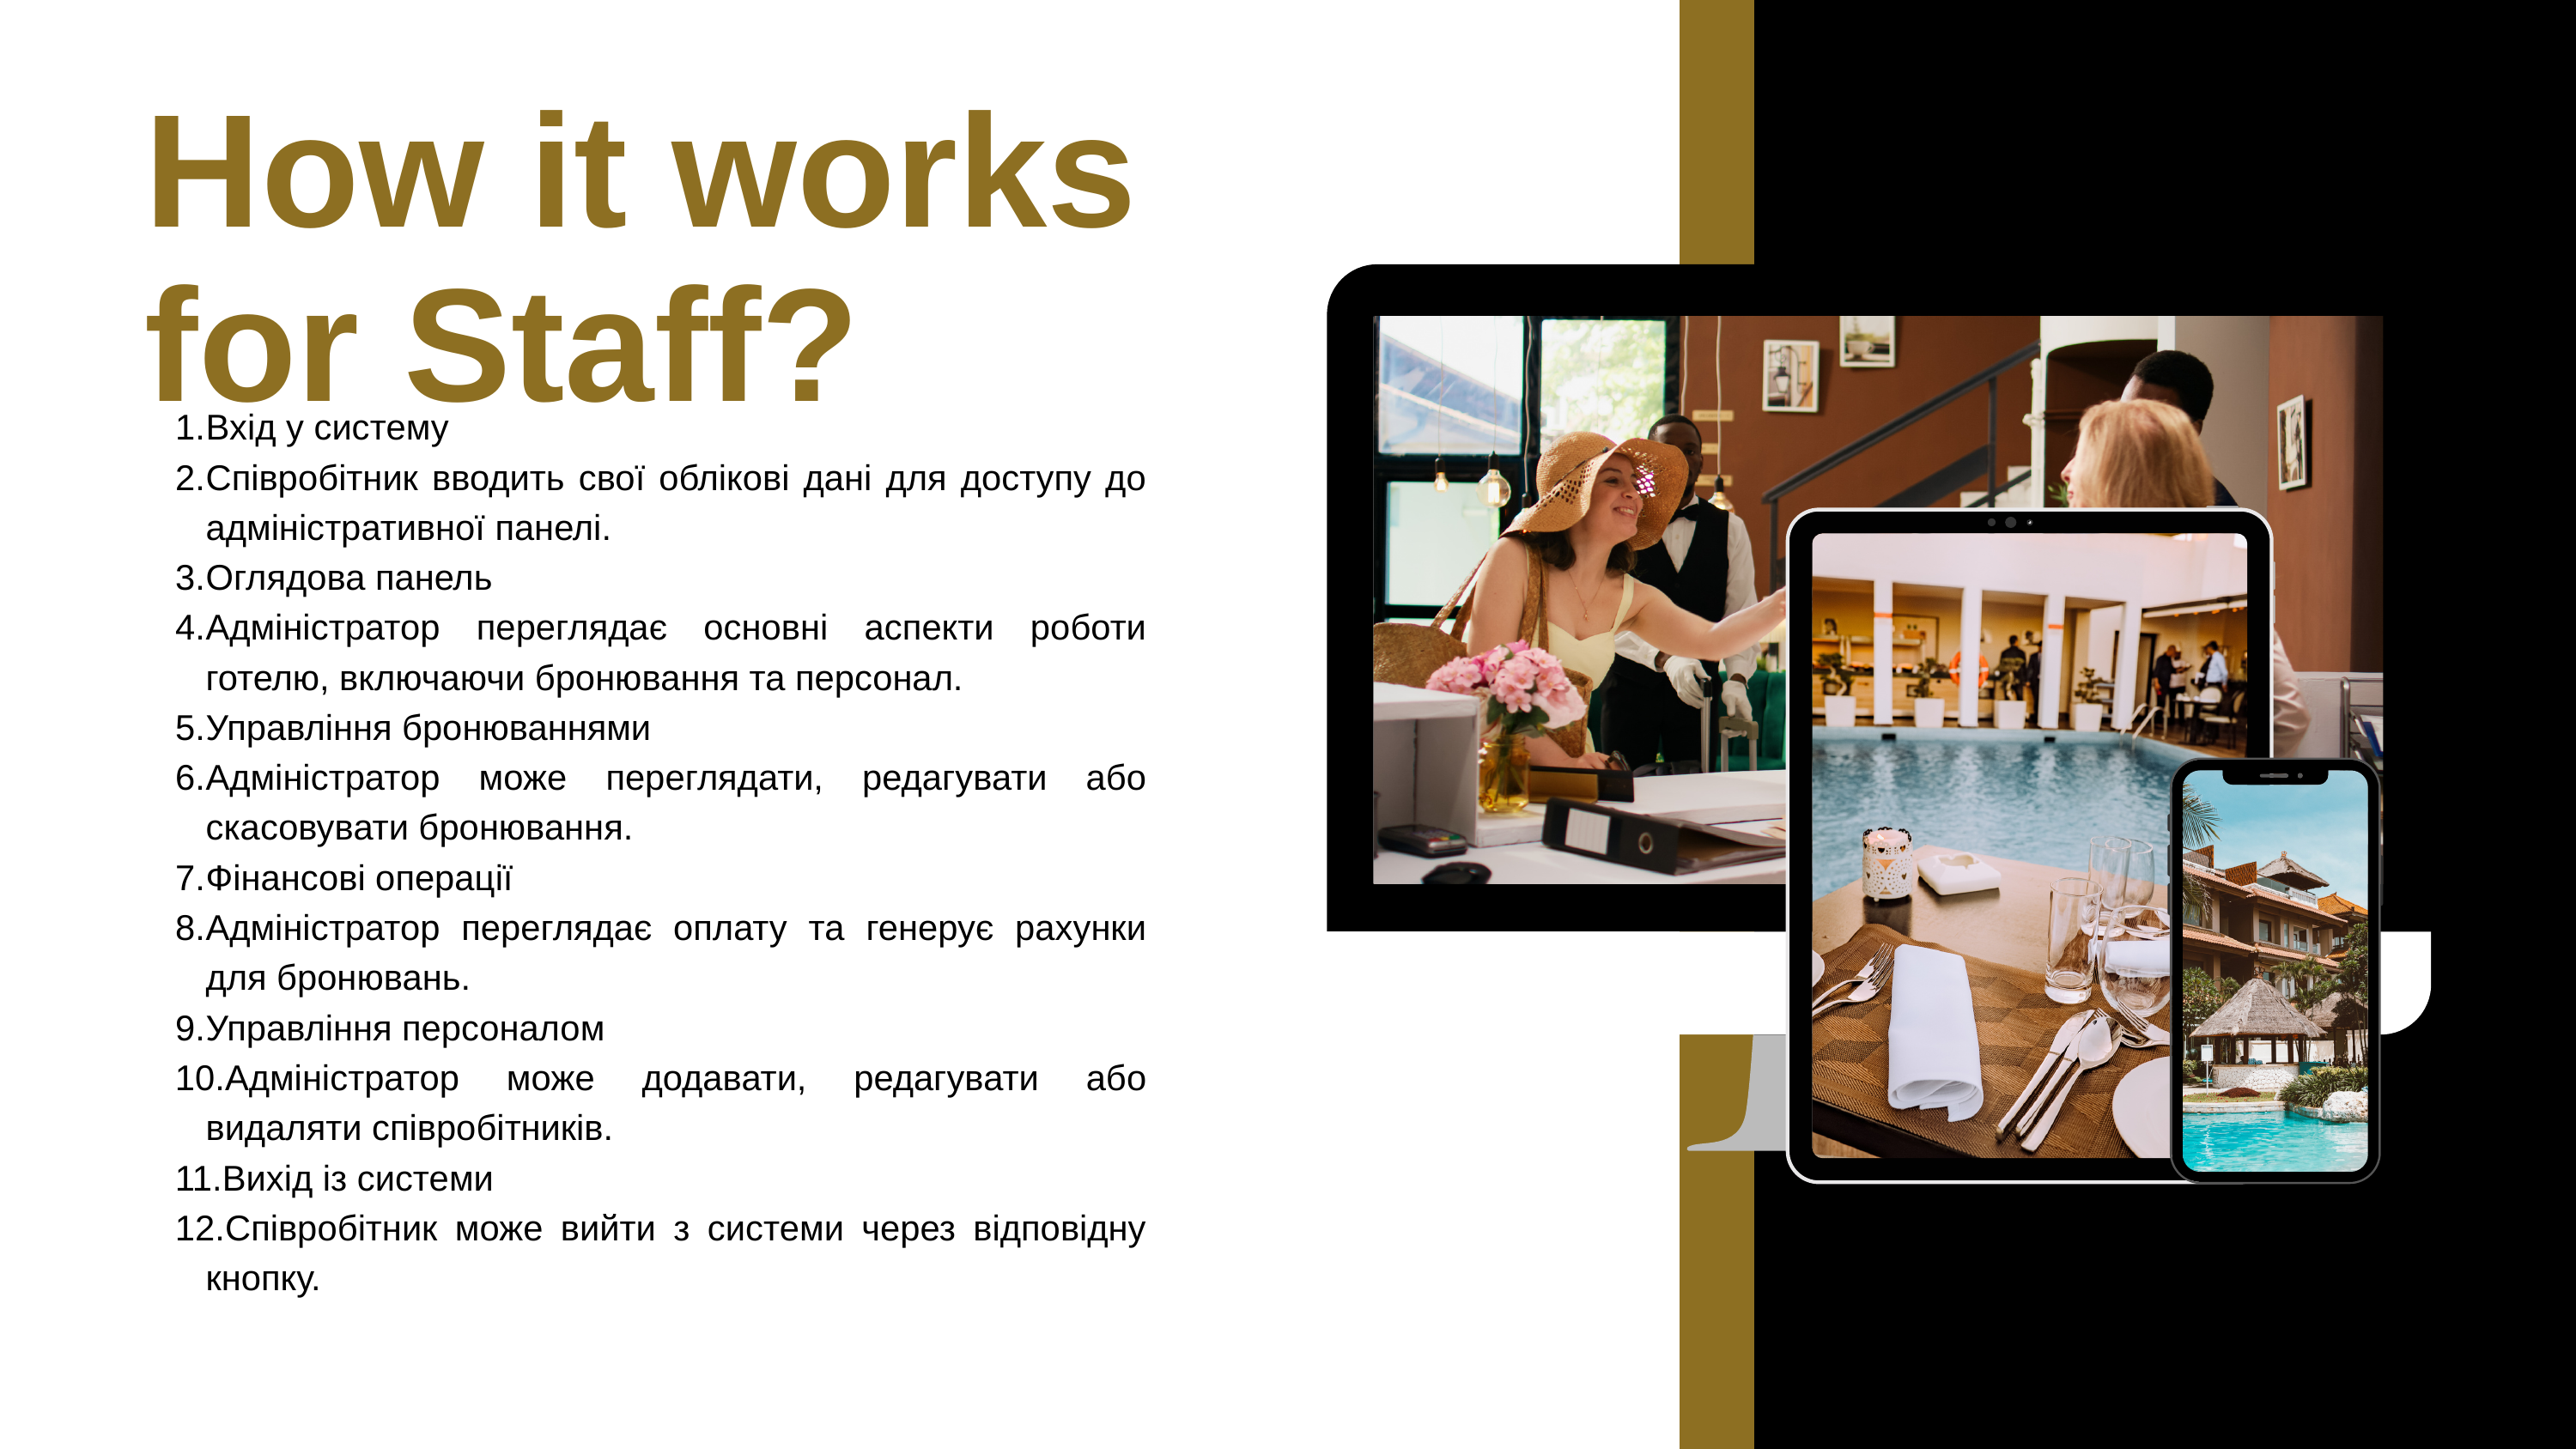

How it works for Staff?

Вхід у систему
Співробітник вводить свої облікові дані для доступу до адміністративної панелі.
Оглядова панель
Адміністратор переглядає основні аспекти роботи готелю, включаючи бронювання та персонал.
Управління бронюваннями
Адміністратор може переглядати, редагувати або скасовувати бронювання.
Фінансові операції
Адміністратор переглядає оплату та генерує рахунки для бронювань.
Управління персоналом
Адміністратор може додавати, редагувати або видаляти співробітників.
Вихід із системи
Співробітник може вийти з системи через відповідну кнопку.